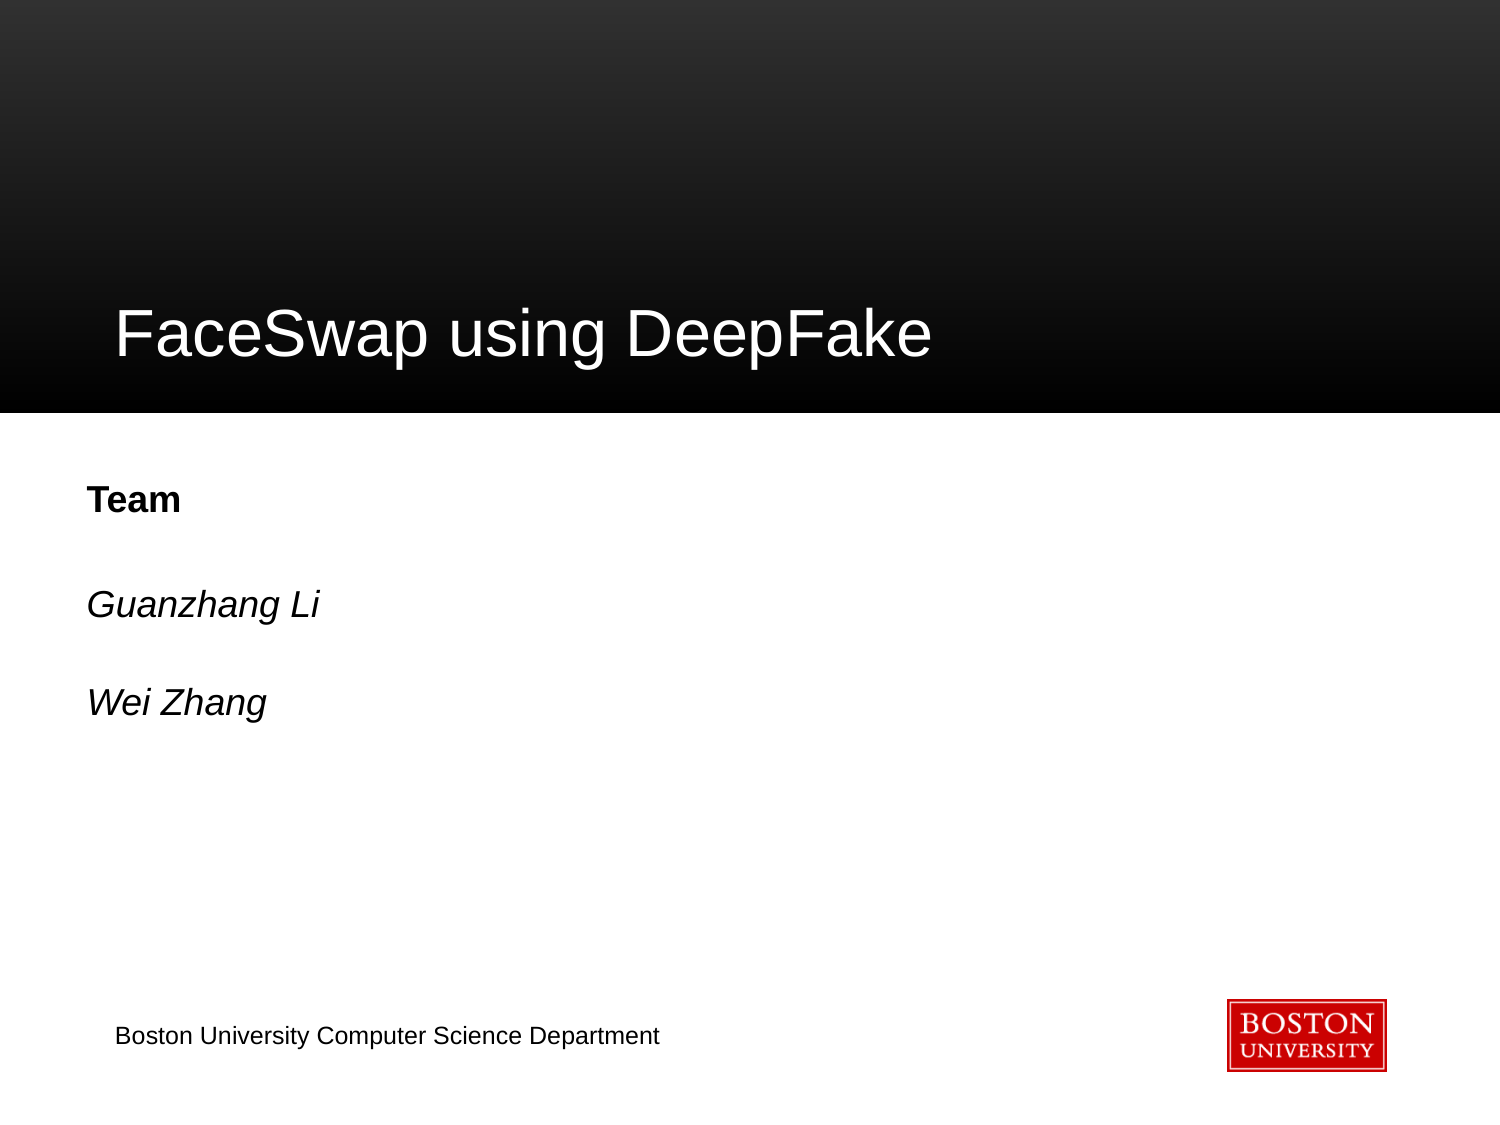

# FaceSwap using DeepFake
Team

Guanzhang Li
Wei Zhang

REFERENCES:
[1] Zhang J., Bargal S. A., Lin Z., Brandt J., Shen X., & Sclaroff S. (2018). Top-down neural attention by excitation backprop – International Journal of Computer Vision, 126(10), 1084-1102.
[2] Bargal S. A.*, Zunino A.*, Kim D., Zhang J., Murino V. and Sclaroff S. (2018). Excitation Backprop for RNNs – Proc. IEEE Conf. on Computer Vision and Pattern Recognition (CVPR).
[3] Zunino A.*, Bargal S. A.*, Morerio P., Zhang J., Sclaroff S., & Murino V. (2018). Excitation Dropout: Encouraging Plasticity in Deep Neural Networks – arXiv preprint arXiv:1805.09092.